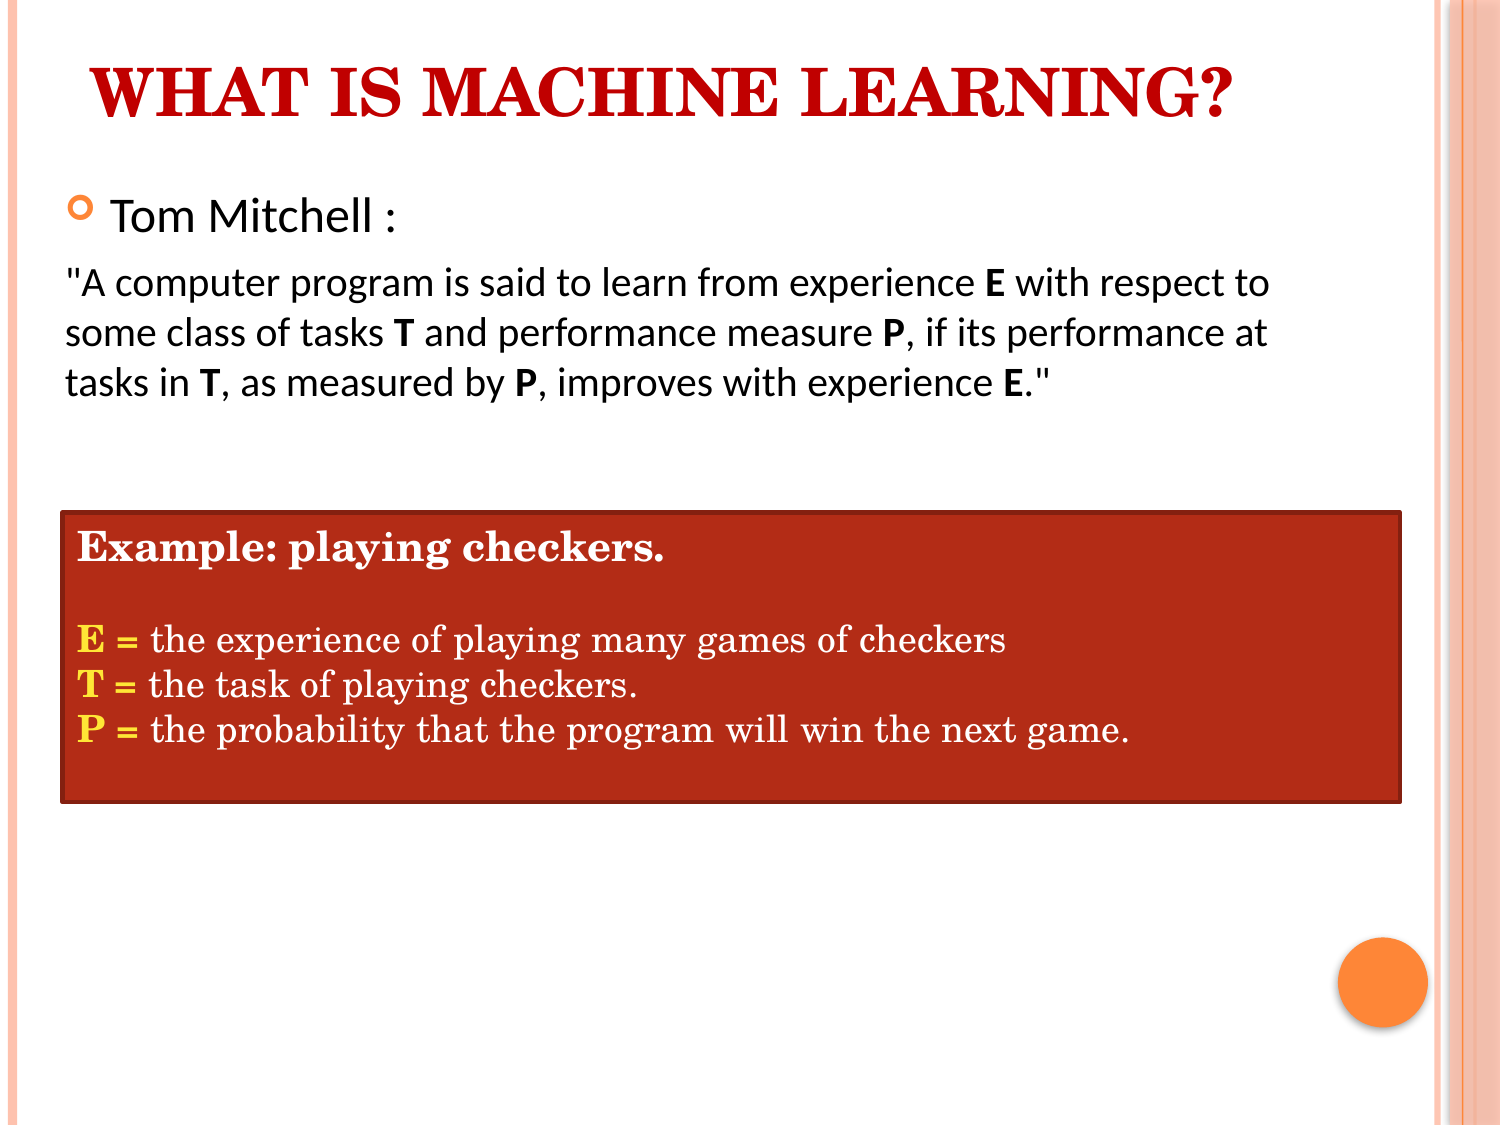

# What is Machine Learning?
Tom Mitchell :
"A computer program is said to learn from experience E with respect to some class of tasks T and performance measure P, if its performance at tasks in T, as measured by P, improves with experience E."

Example: playing checkers.

E = the experience of playing many games of checkers
T = the task of playing checkers.
P = the probability that the program will win the next game.